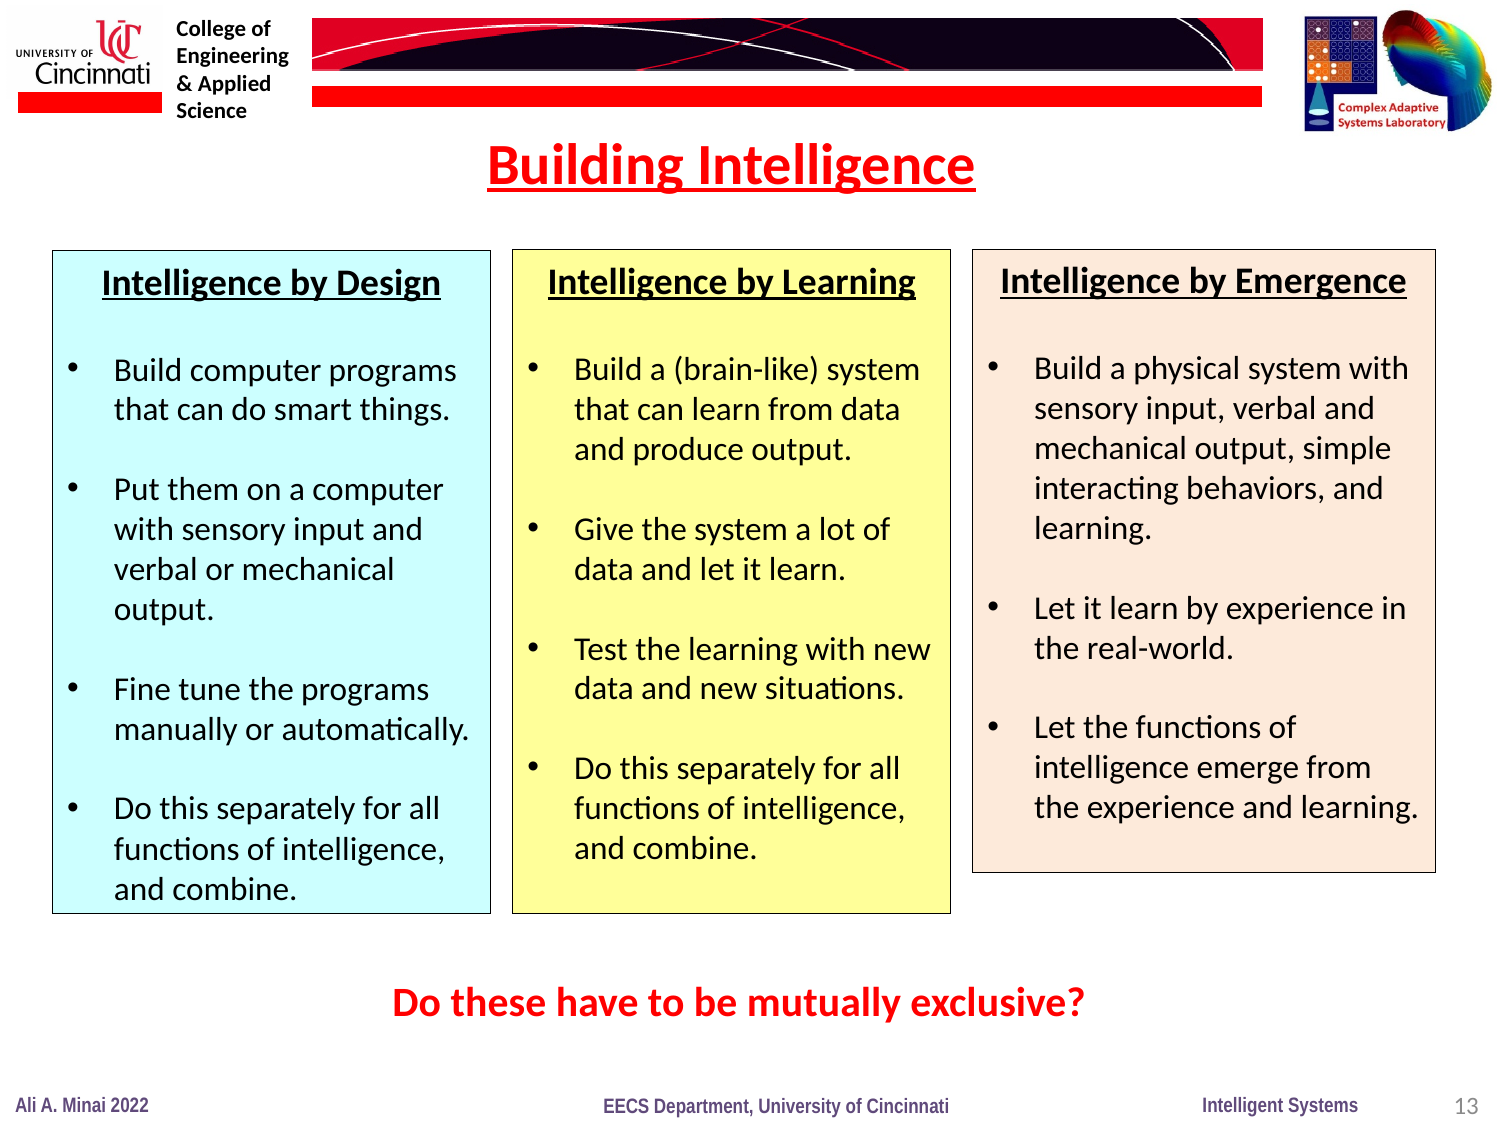

Building Intelligence
Intelligence by Emergence

Build a physical system with sensory input, verbal and mechanical output, simple interacting behaviors, and learning.

Let it learn by experience in the real-world.

Let the functions of intelligence emerge from the experience and learning.

Intelligence by Learning

Build a (brain-like) system that can learn from data and produce output.

Give the system a lot of data and let it learn.

Test the learning with new data and new situations.

Do this separately for all functions of intelligence, and combine.

Intelligence by Design

Build computer programs that can do smart things.

Put them on a computer with sensory input and verbal or mechanical output.

Fine tune the programs manually or automatically.

Do this separately for all functions of intelligence, and combine.
Do these have to be mutually exclusive?